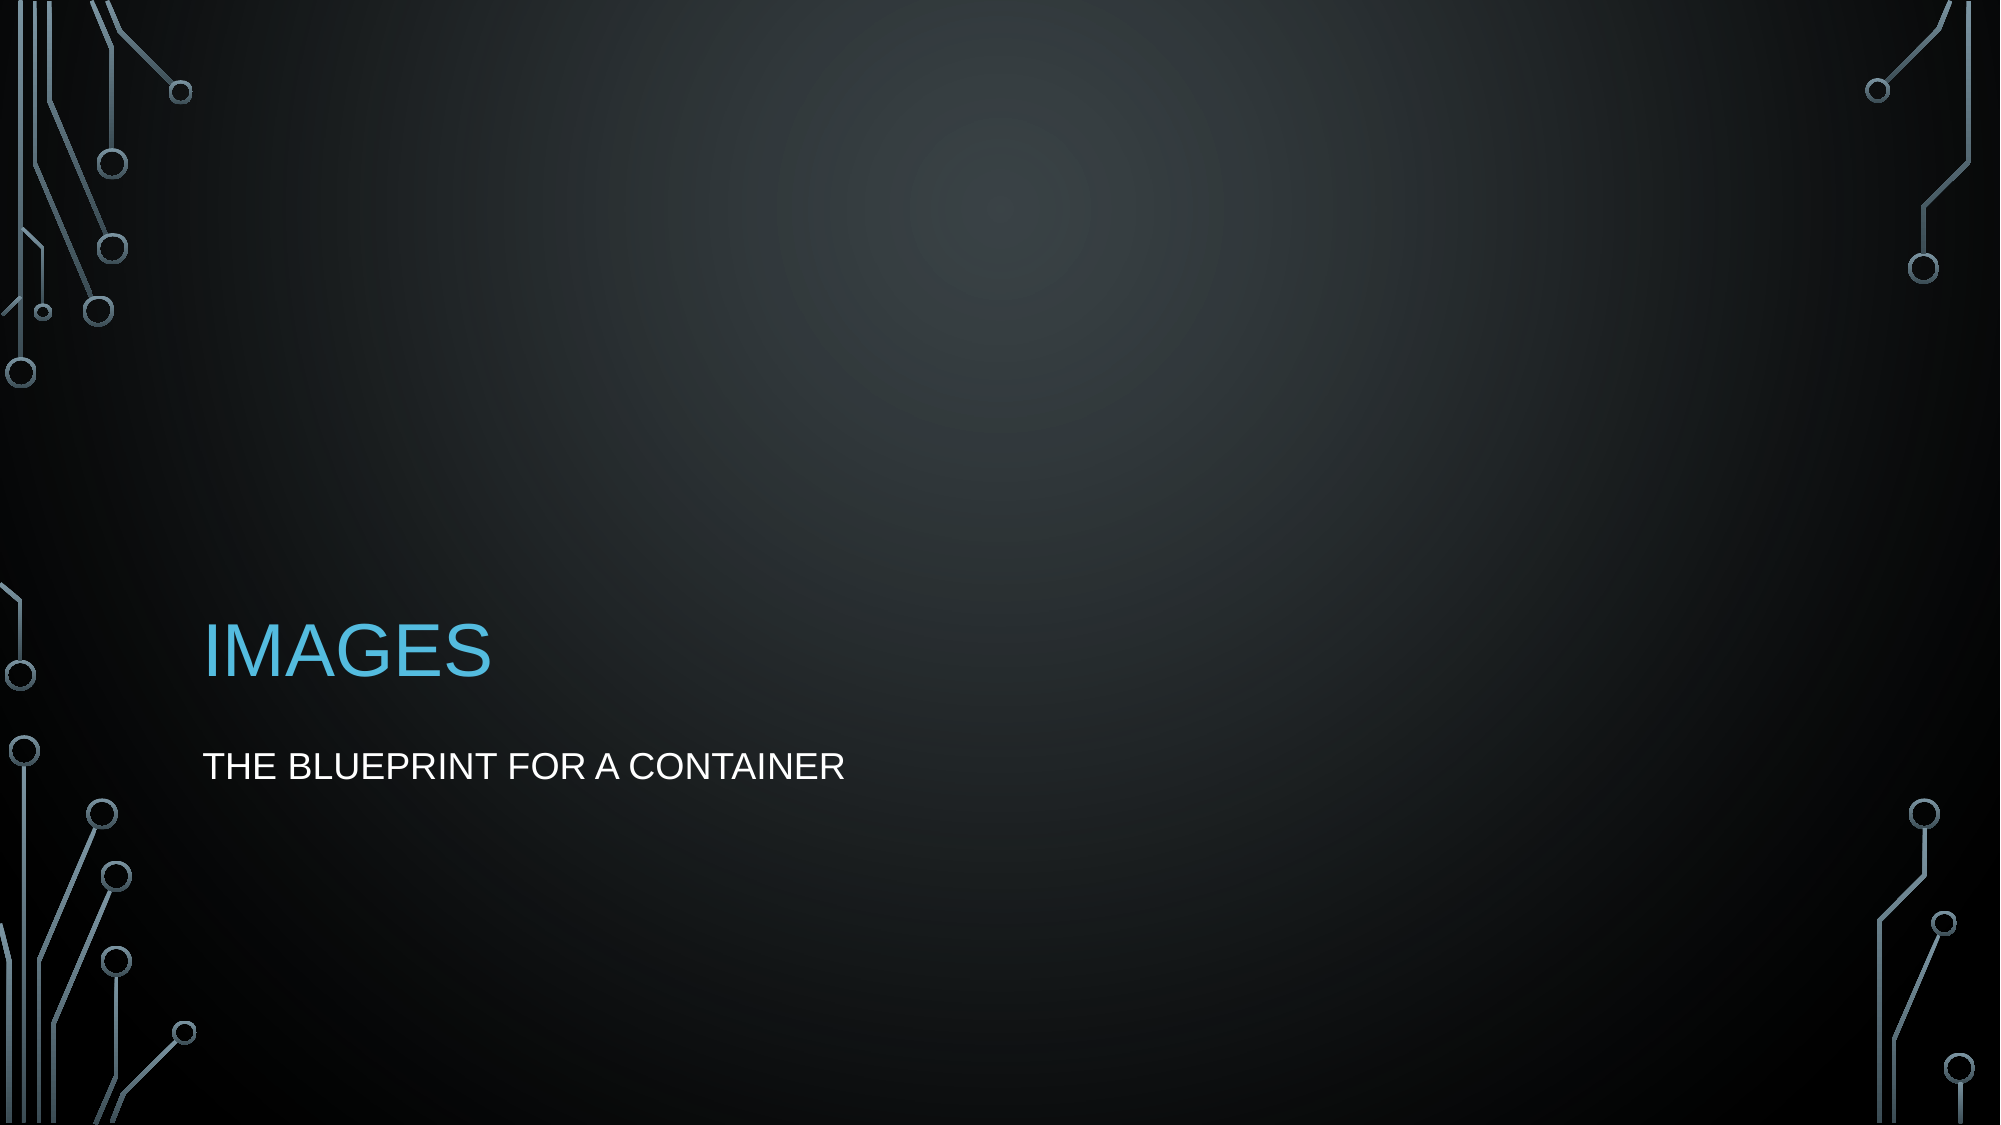

# Images
The blueprint for a container